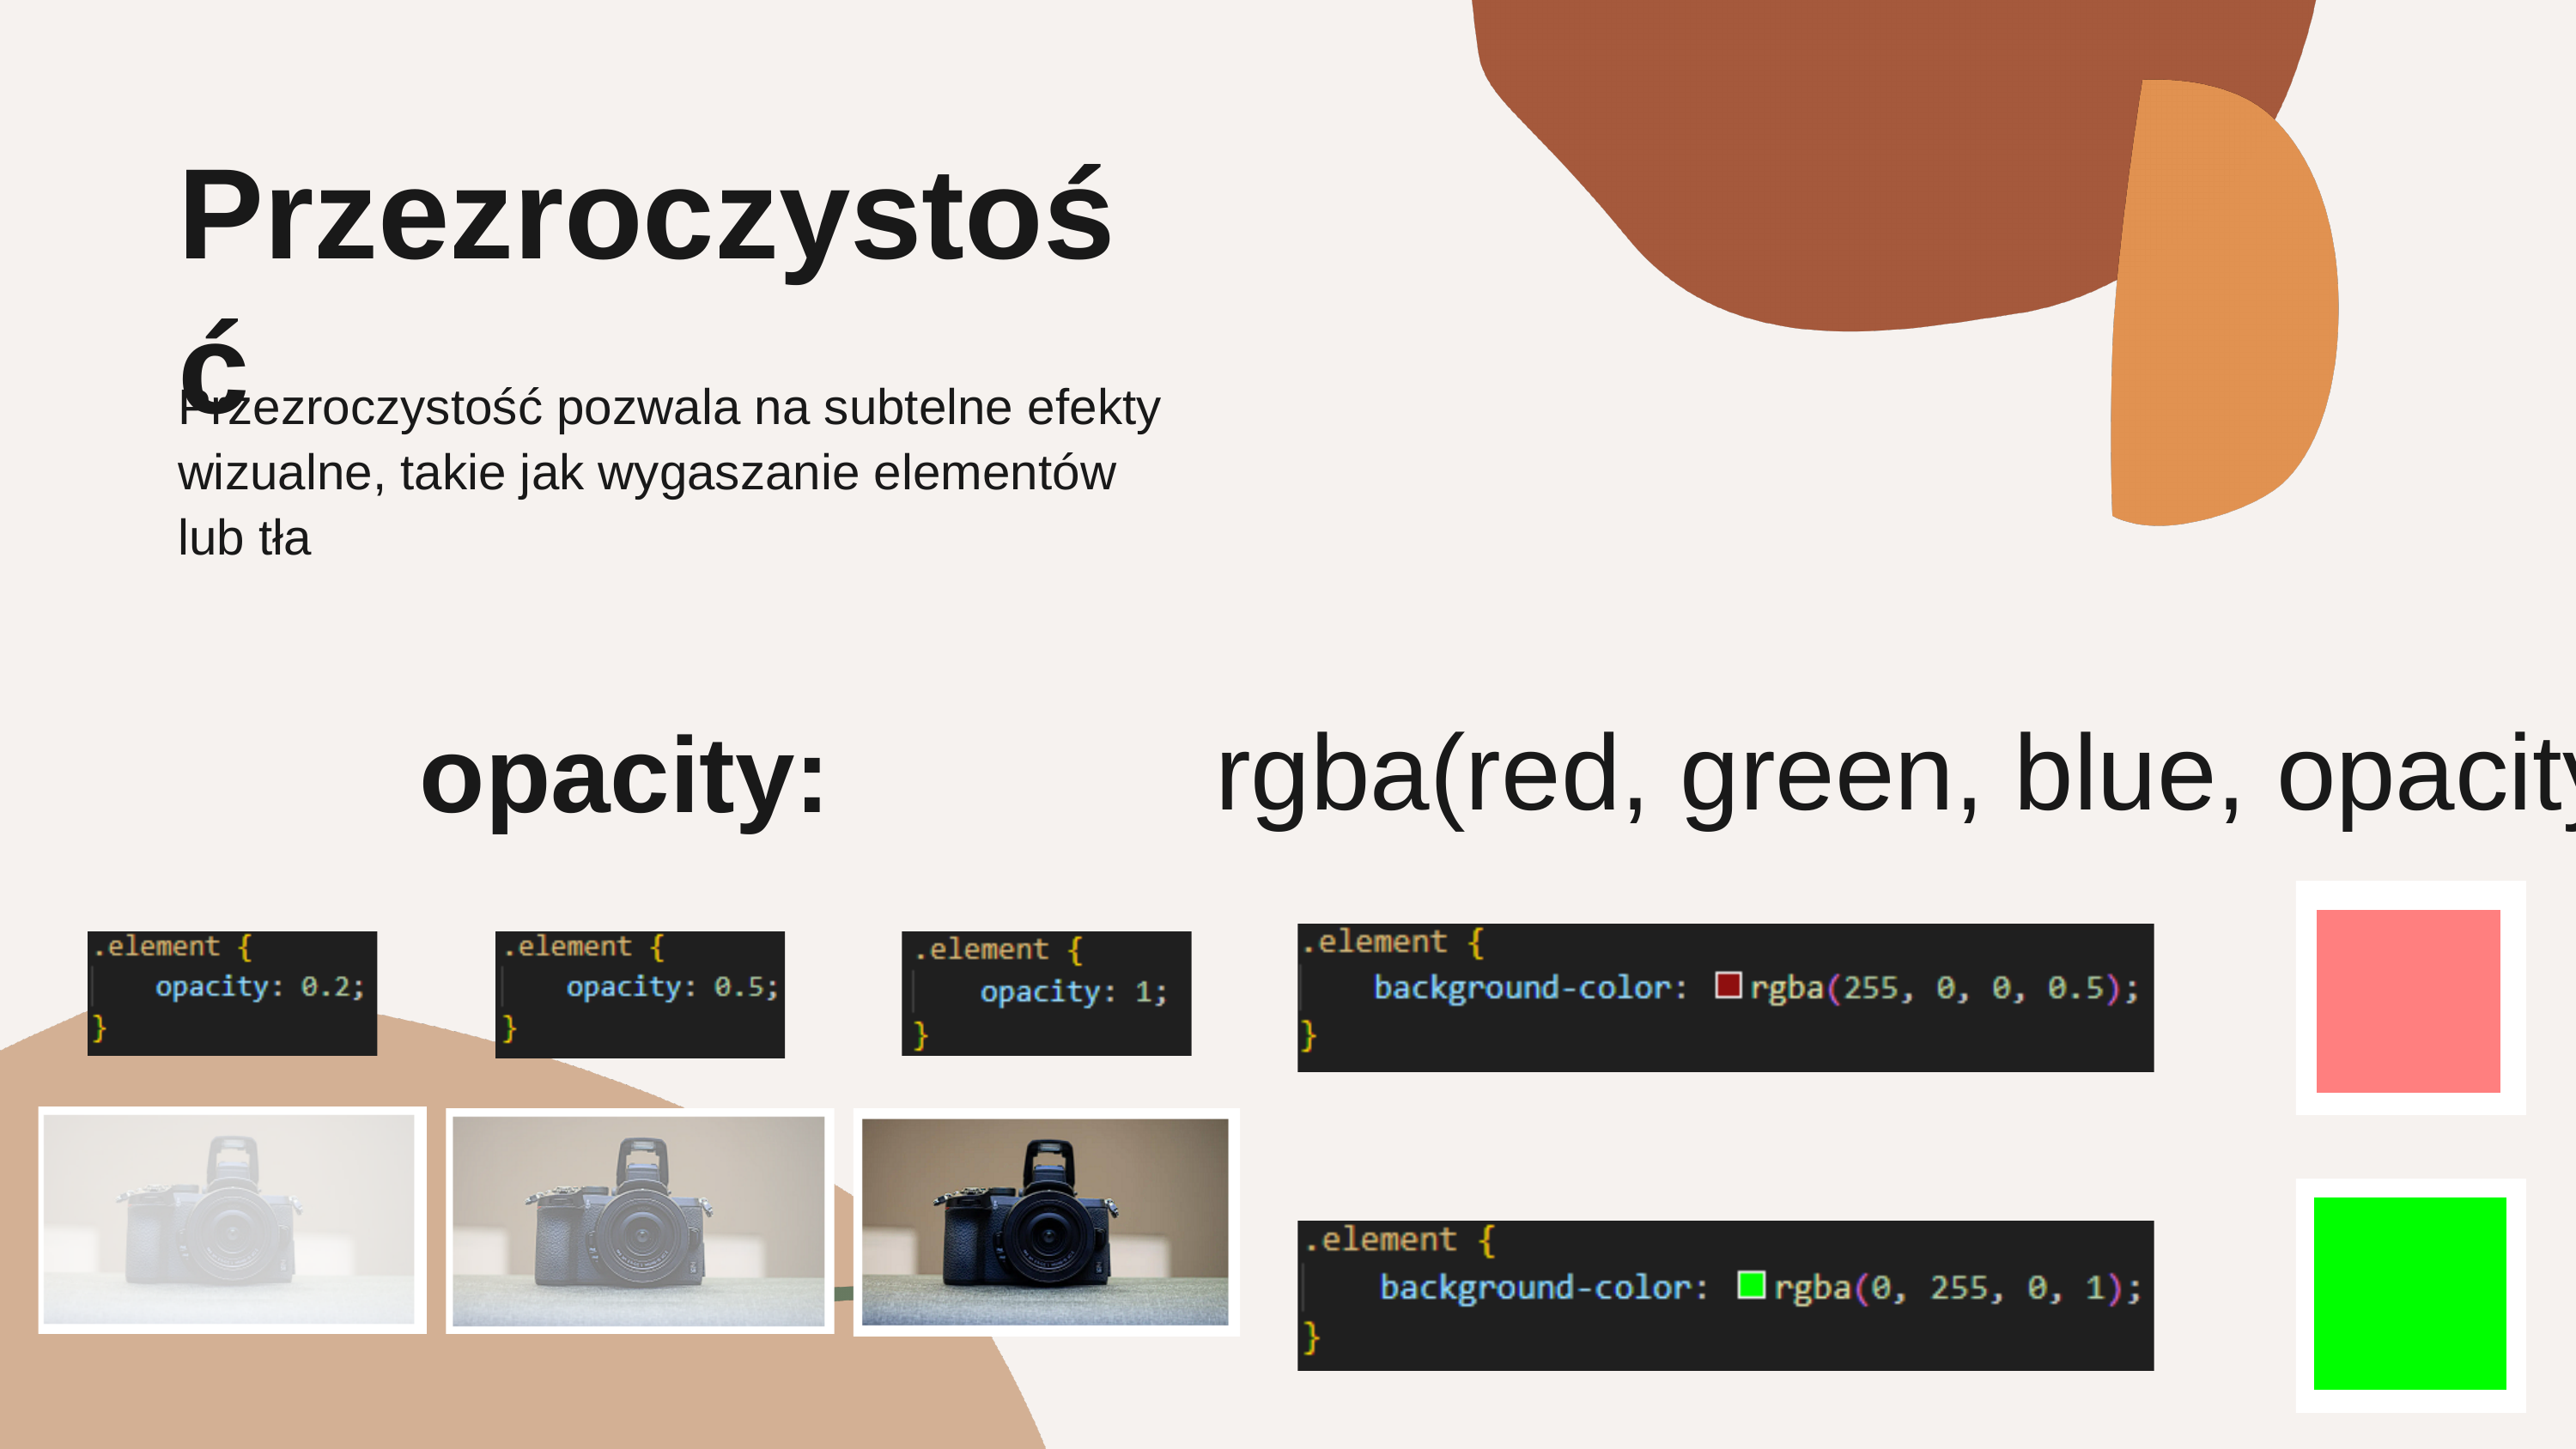

Przezroczystość
Przezroczystość pozwala na subtelne efekty wizualne, takie jak wygaszanie elementów lub tła
rgba(red, green, blue, opacity)
opacity: